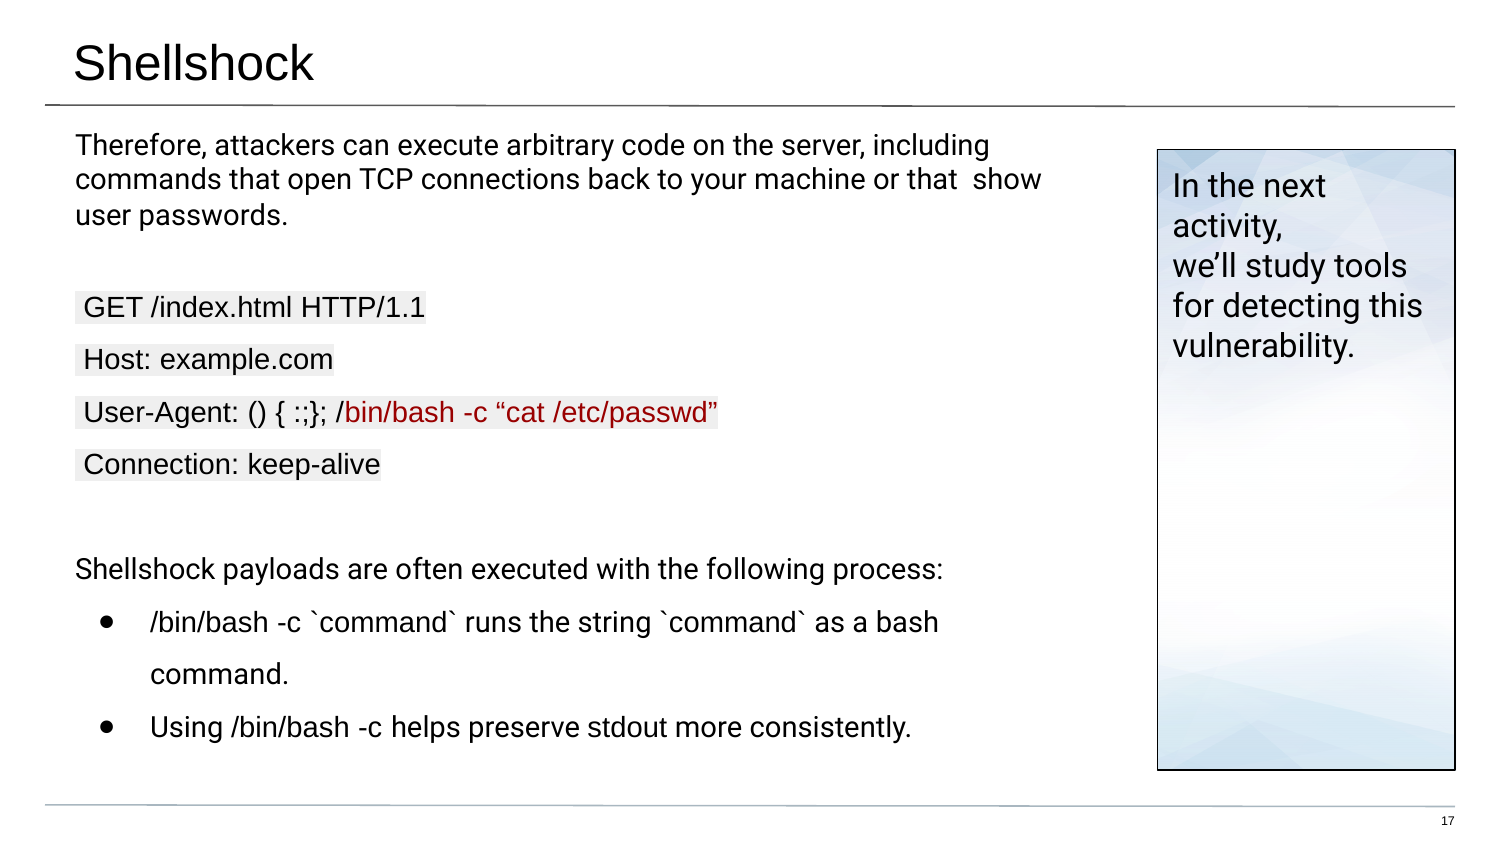

# Shellshock
Therefore, attackers can execute arbitrary code on the server, including commands that open TCP connections back to your machine or that  show user passwords.

In the next activity,
we’ll study tools for detecting this vulnerability.

 GET /index.html HTTP/1.1
 Host: example.com
 User-Agent: () { :;}; /bin/bash -c “cat /etc/passwd”
 Connection: keep-alive

Shellshock payloads are often executed with the following process:
/bin/bash -c `command` runs the string `command` as a bash command.
Using /bin/bash -c helps preserve stdout more consistently.

17